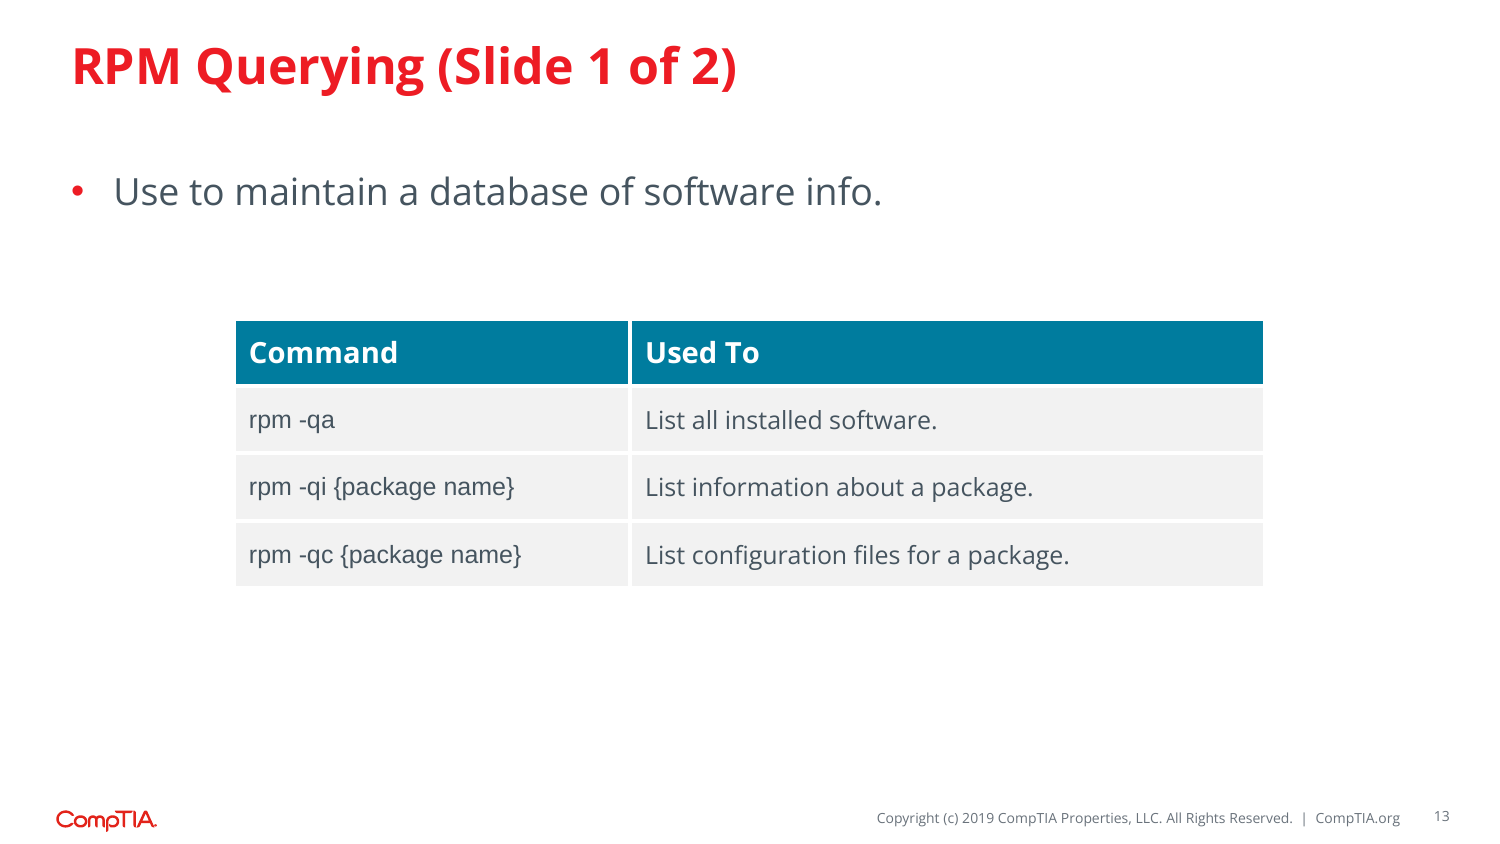

# RPM Querying (Slide 1 of 2)
Use to maintain a database of software info.
| Command | Used To |
| --- | --- |
| rpm -qa | List all installed software. |
| rpm -qi {package name} | List information about a package. |
| rpm -qc {package name} | List configuration files for a package. |
13